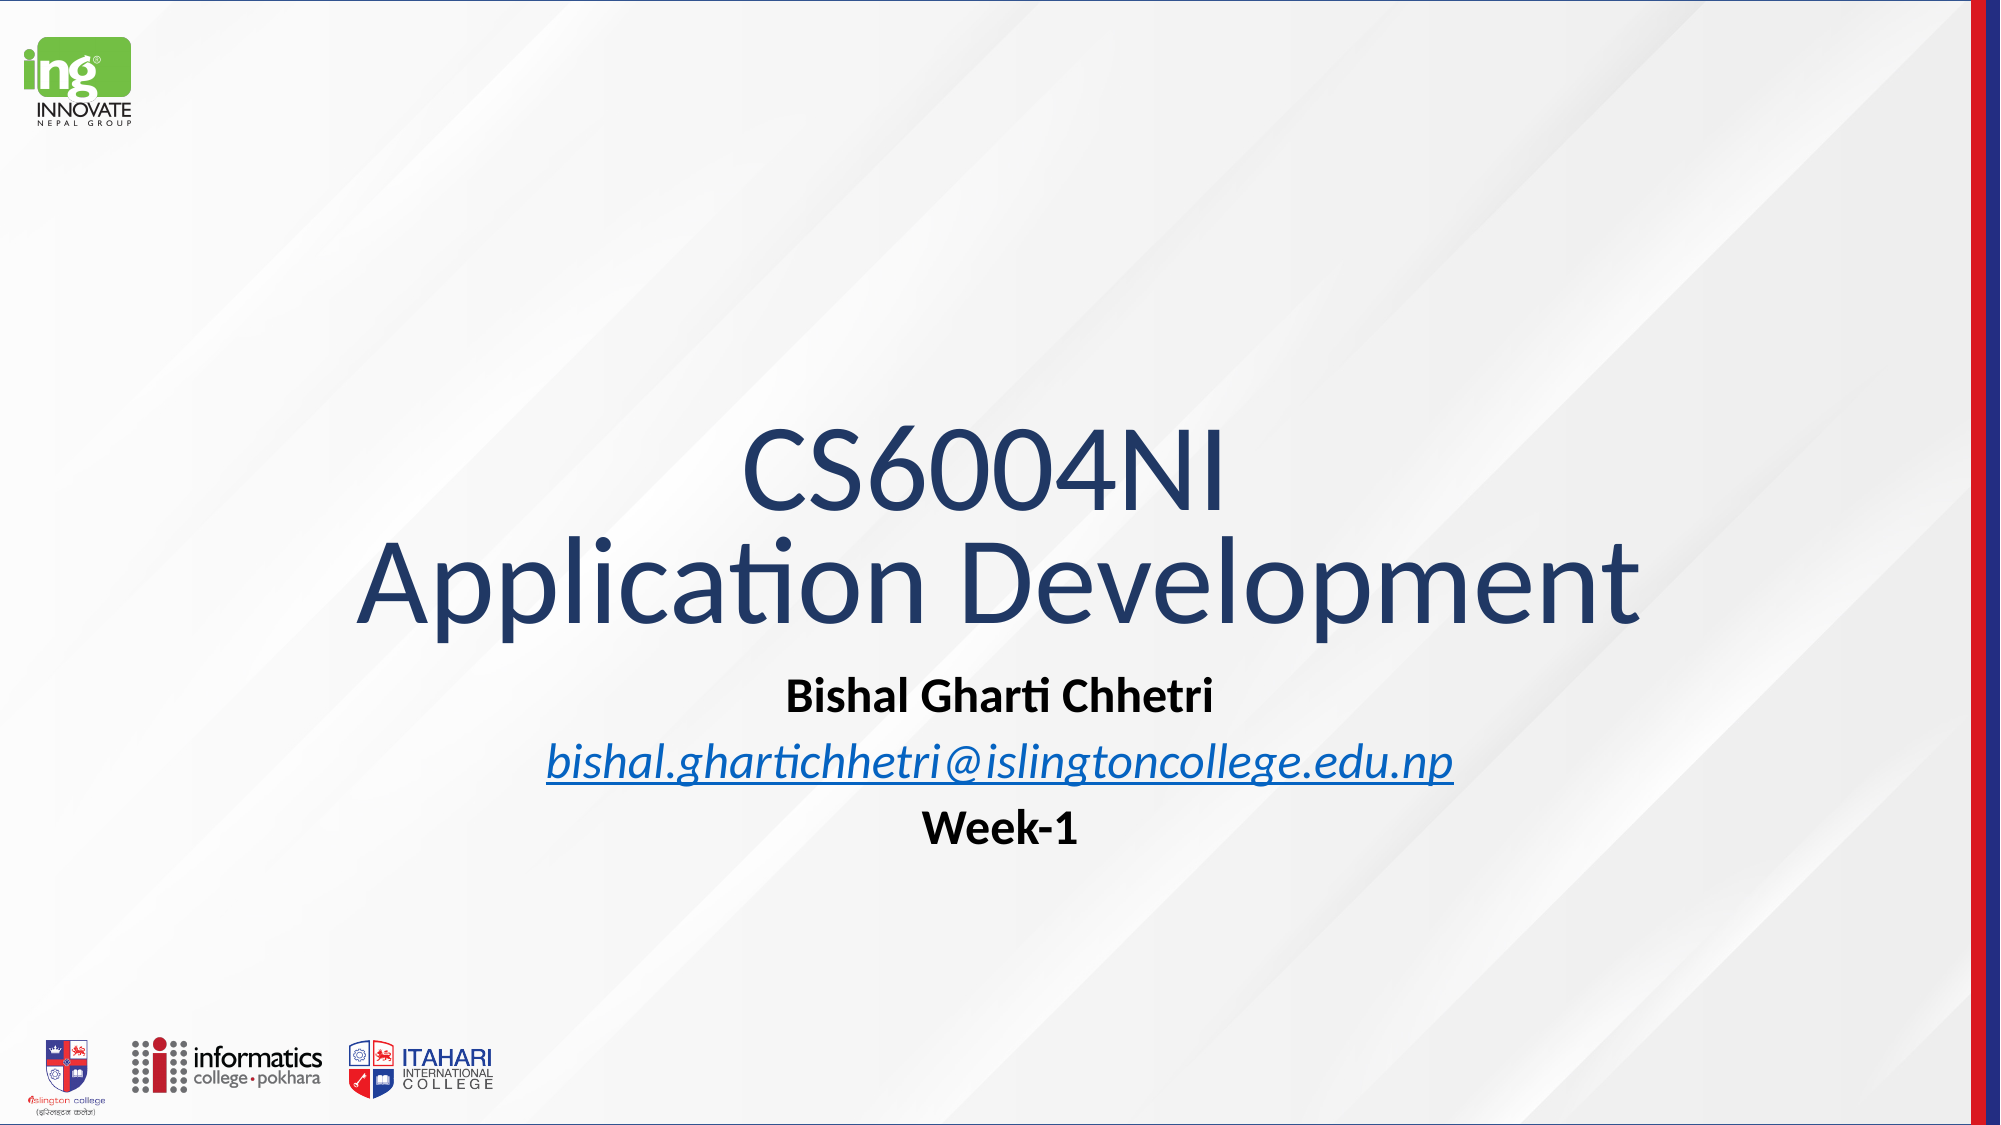

# CS6004NI Application Development
Bishal Gharti Chhetri
bishal.ghartichhetri@islingtoncollege.edu.np
Week-1